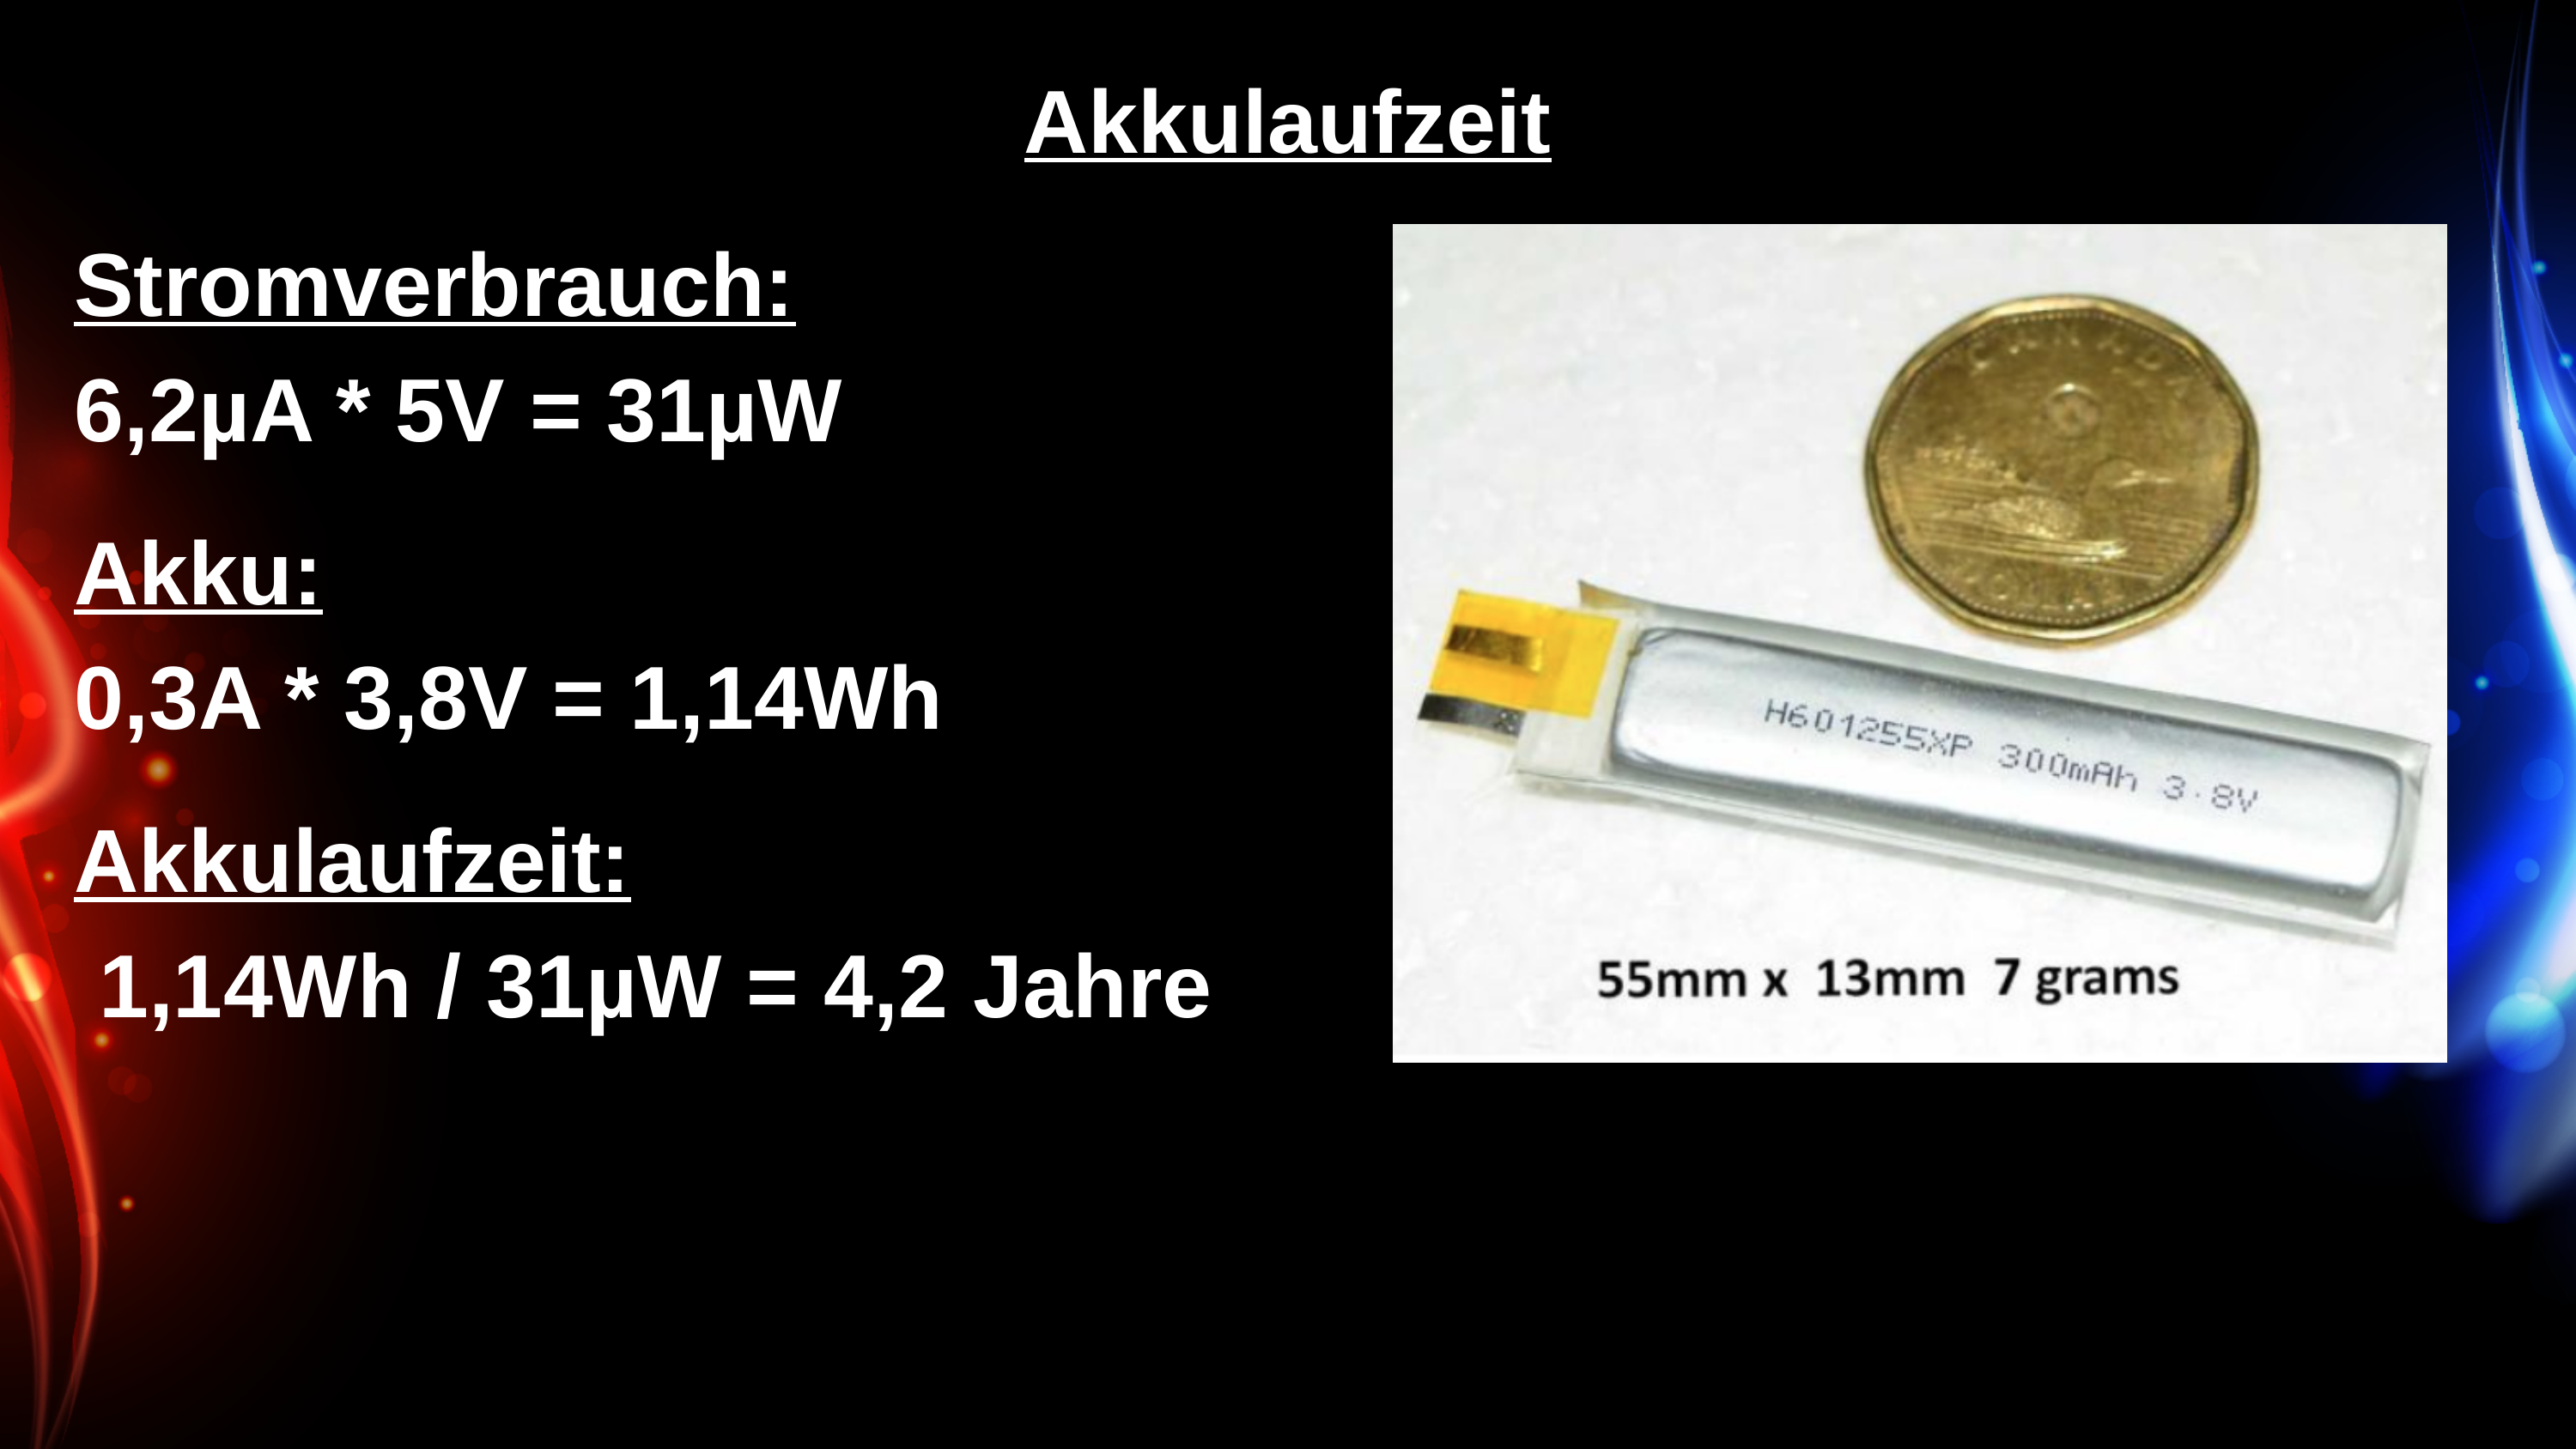

Akkulaufzeit
Stromverbrauch:
6,2µA * 5V = 31µW

Akku:
0,3A * 3,8V = 1,14Wh
Akkulaufzeit:
 1,14Wh / 31µW = 4,2 Jahre